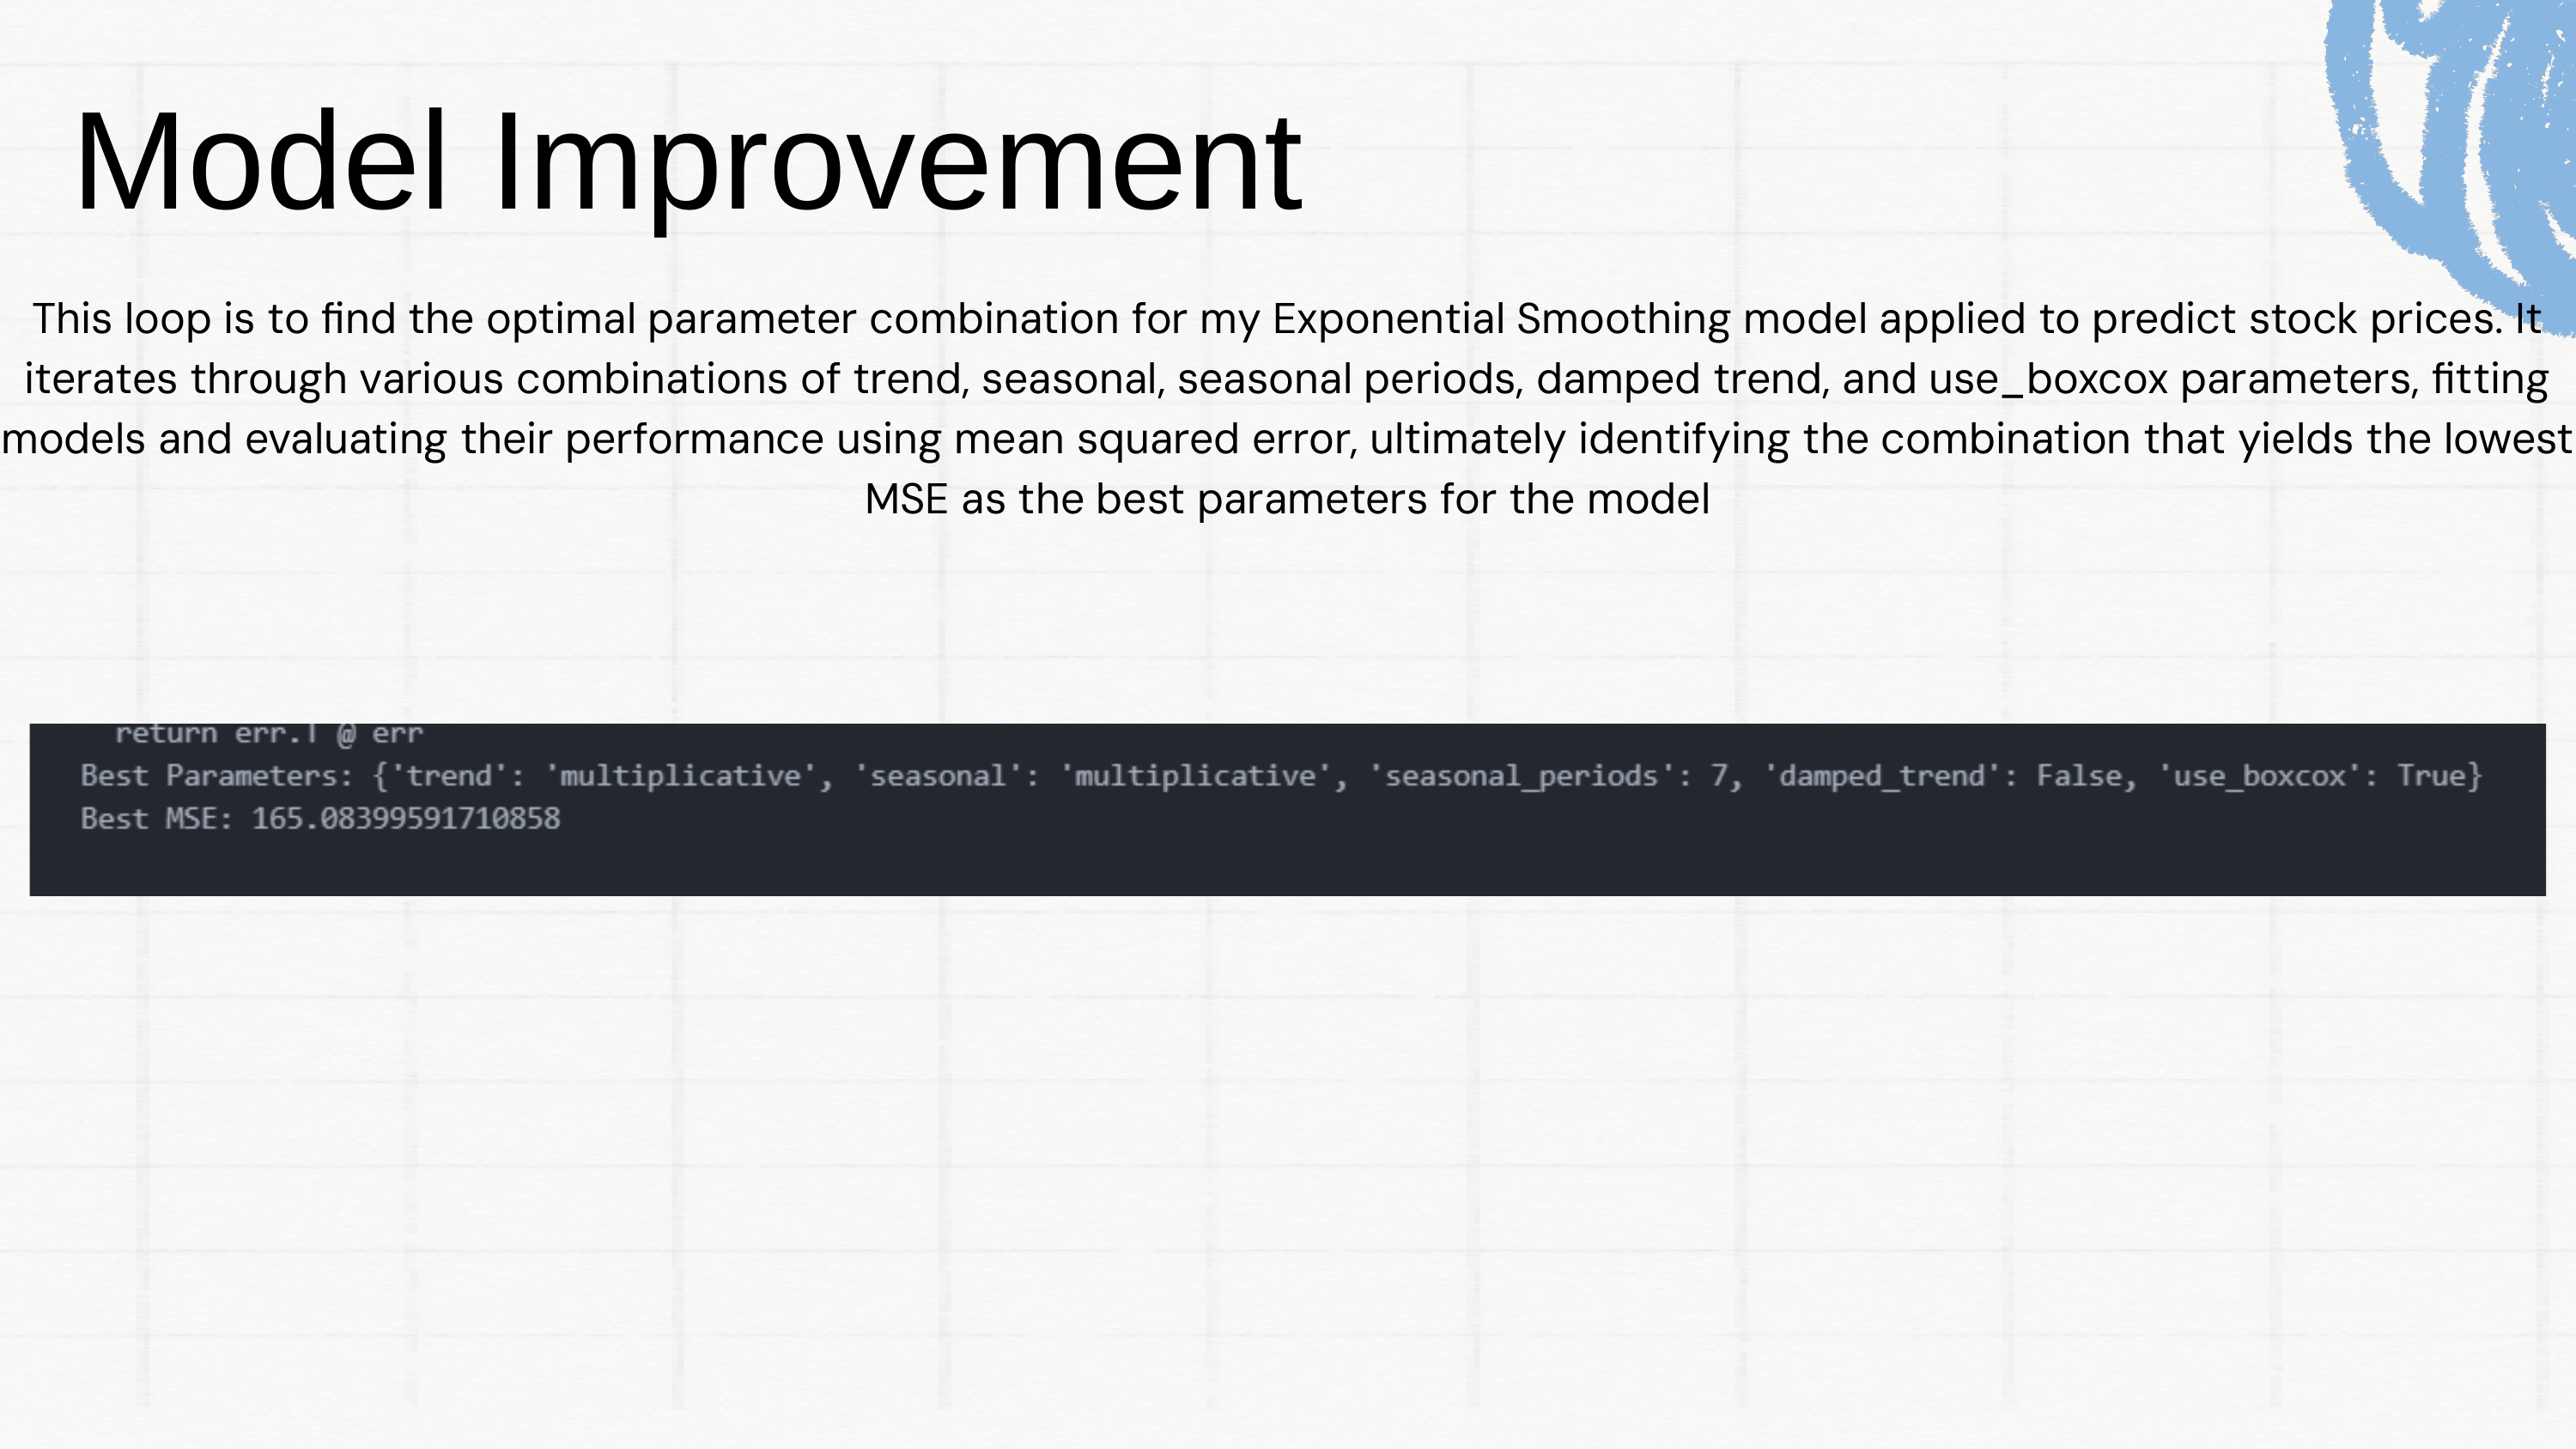

Model Improvement

This loop is to find the optimal parameter combination for my Exponential Smoothing model applied to predict stock prices. It iterates through various combinations of trend, seasonal, seasonal periods, damped trend, and use_boxcox parameters, fitting models and evaluating their performance using mean squared error, ultimately identifying the combination that yields the lowest MSE as the best parameters for the model